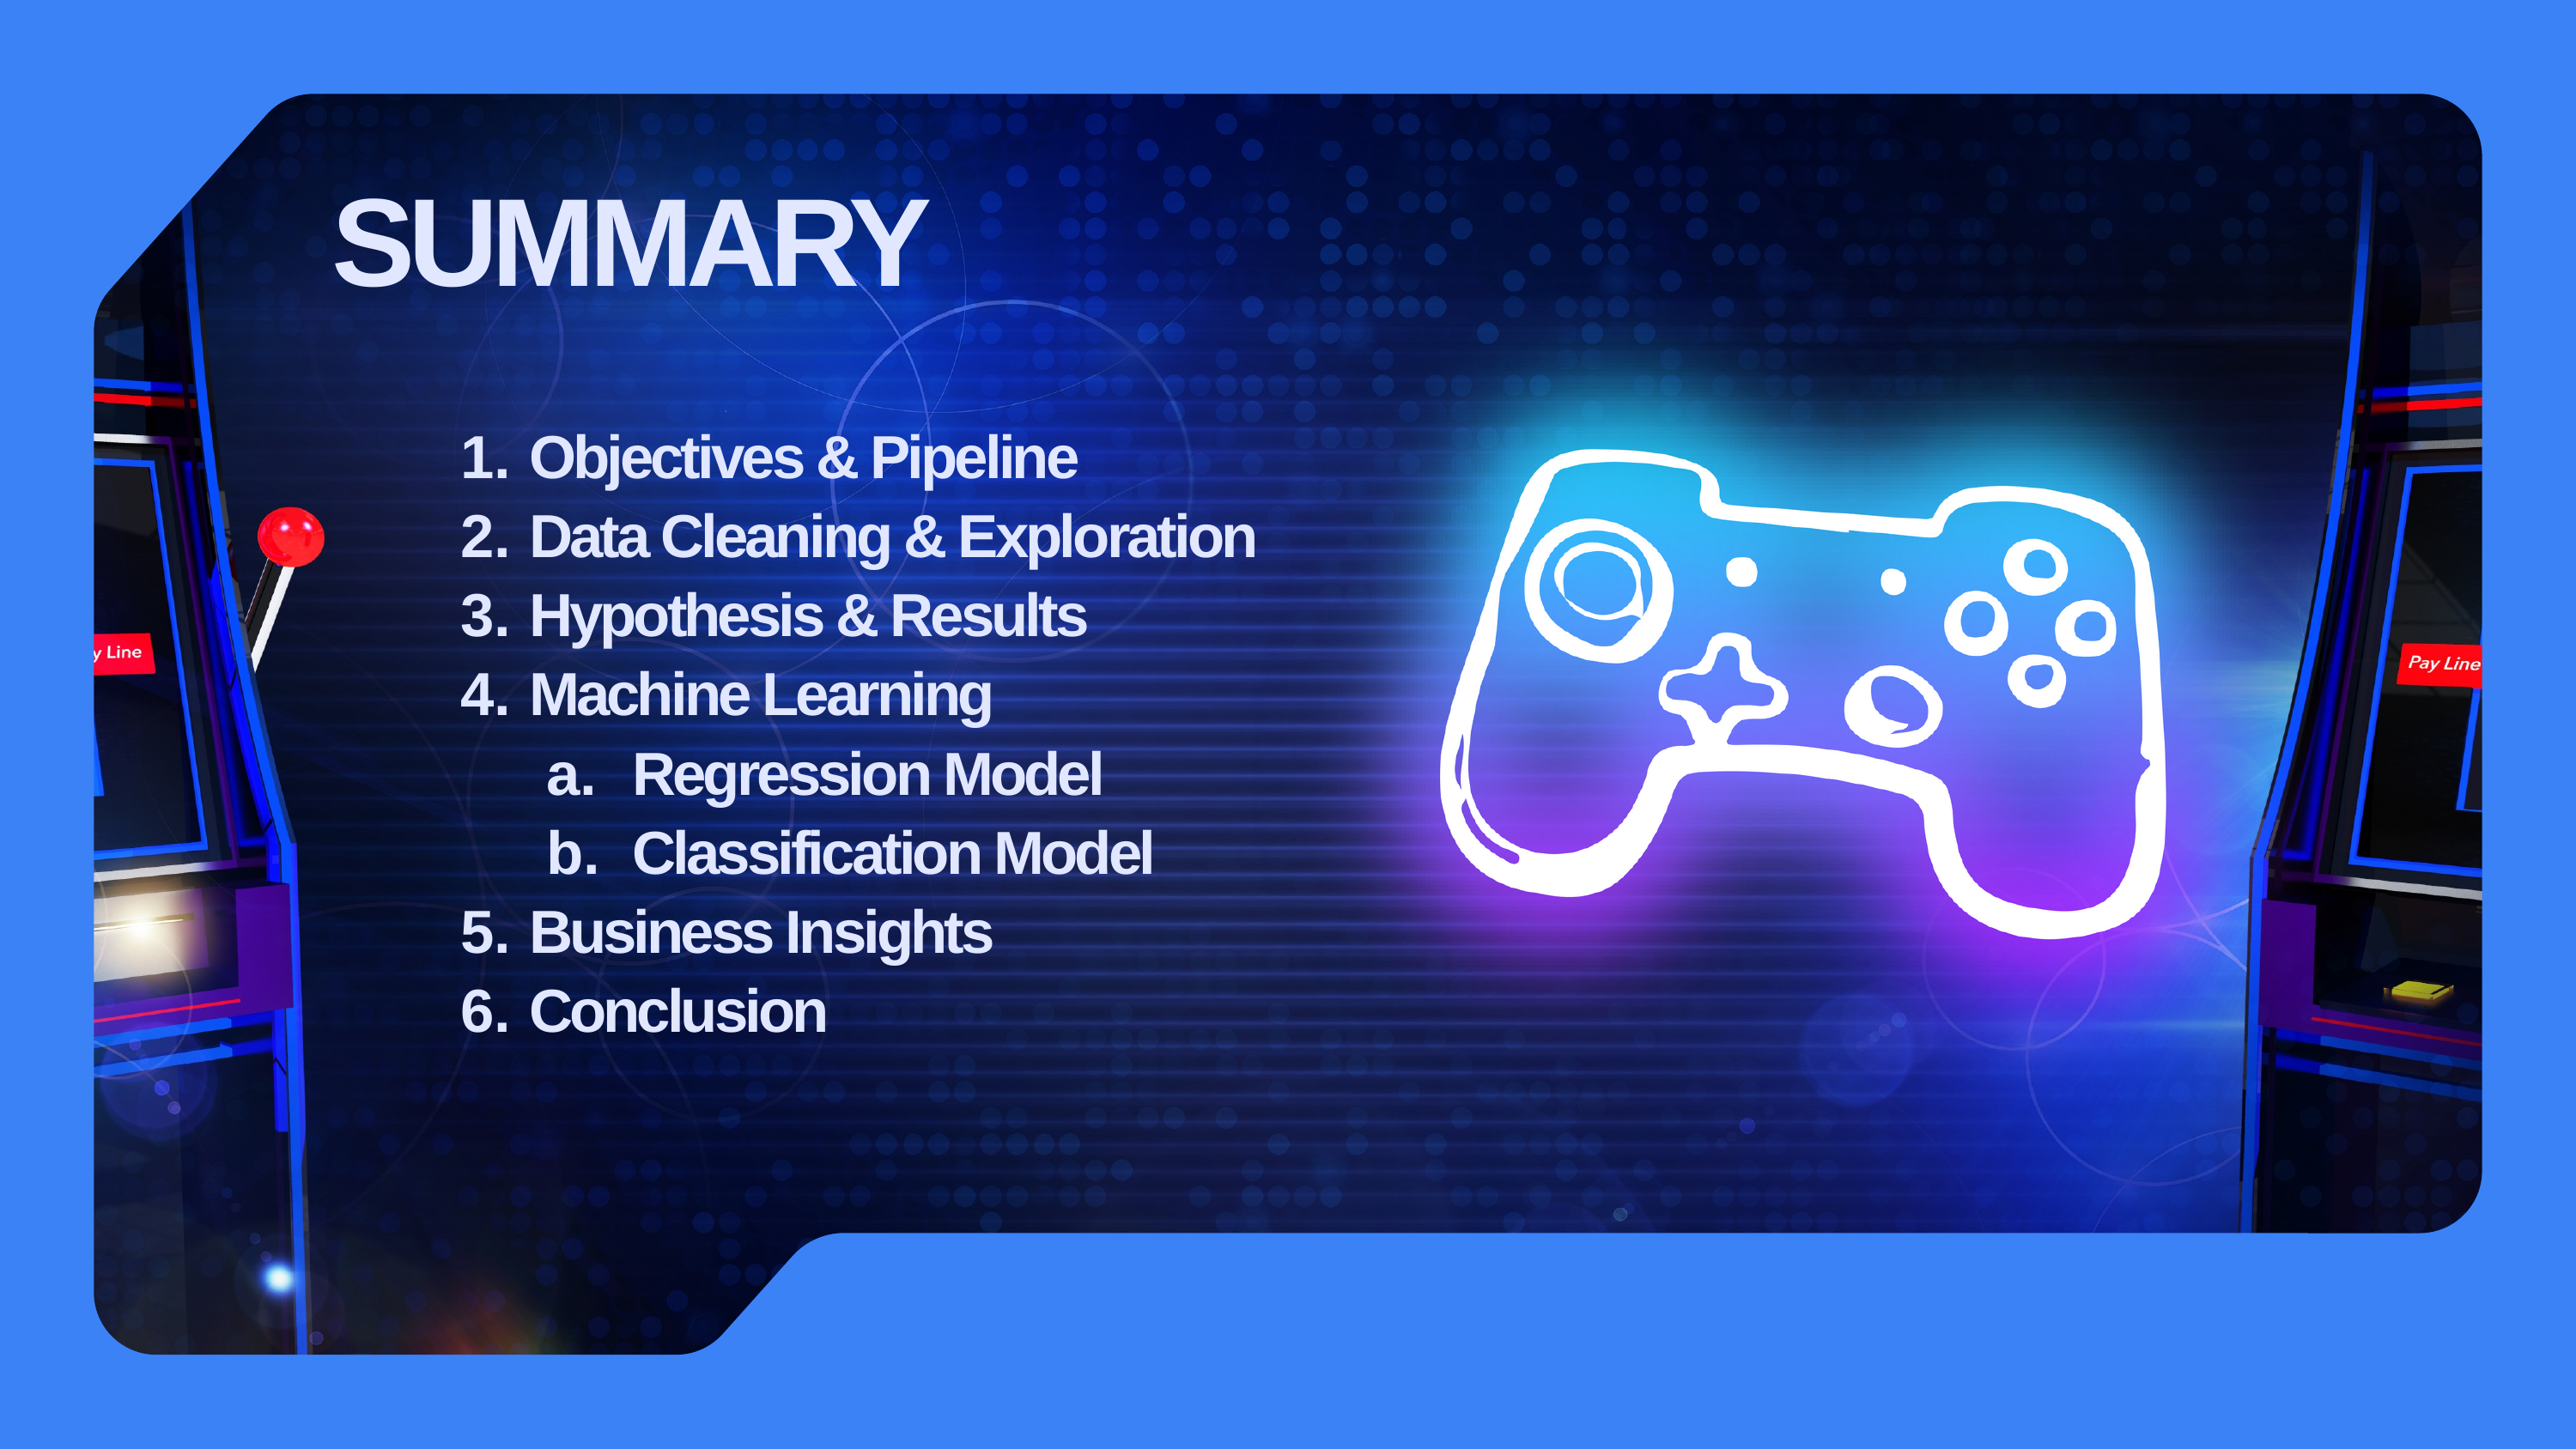

SUMMARY

 Objectives & Pipeline
 Data Cleaning & Exploration
 Hypothesis & Results
 Machine Learning
 Regression Model
 Classification Model
 Business Insights
 Conclusion